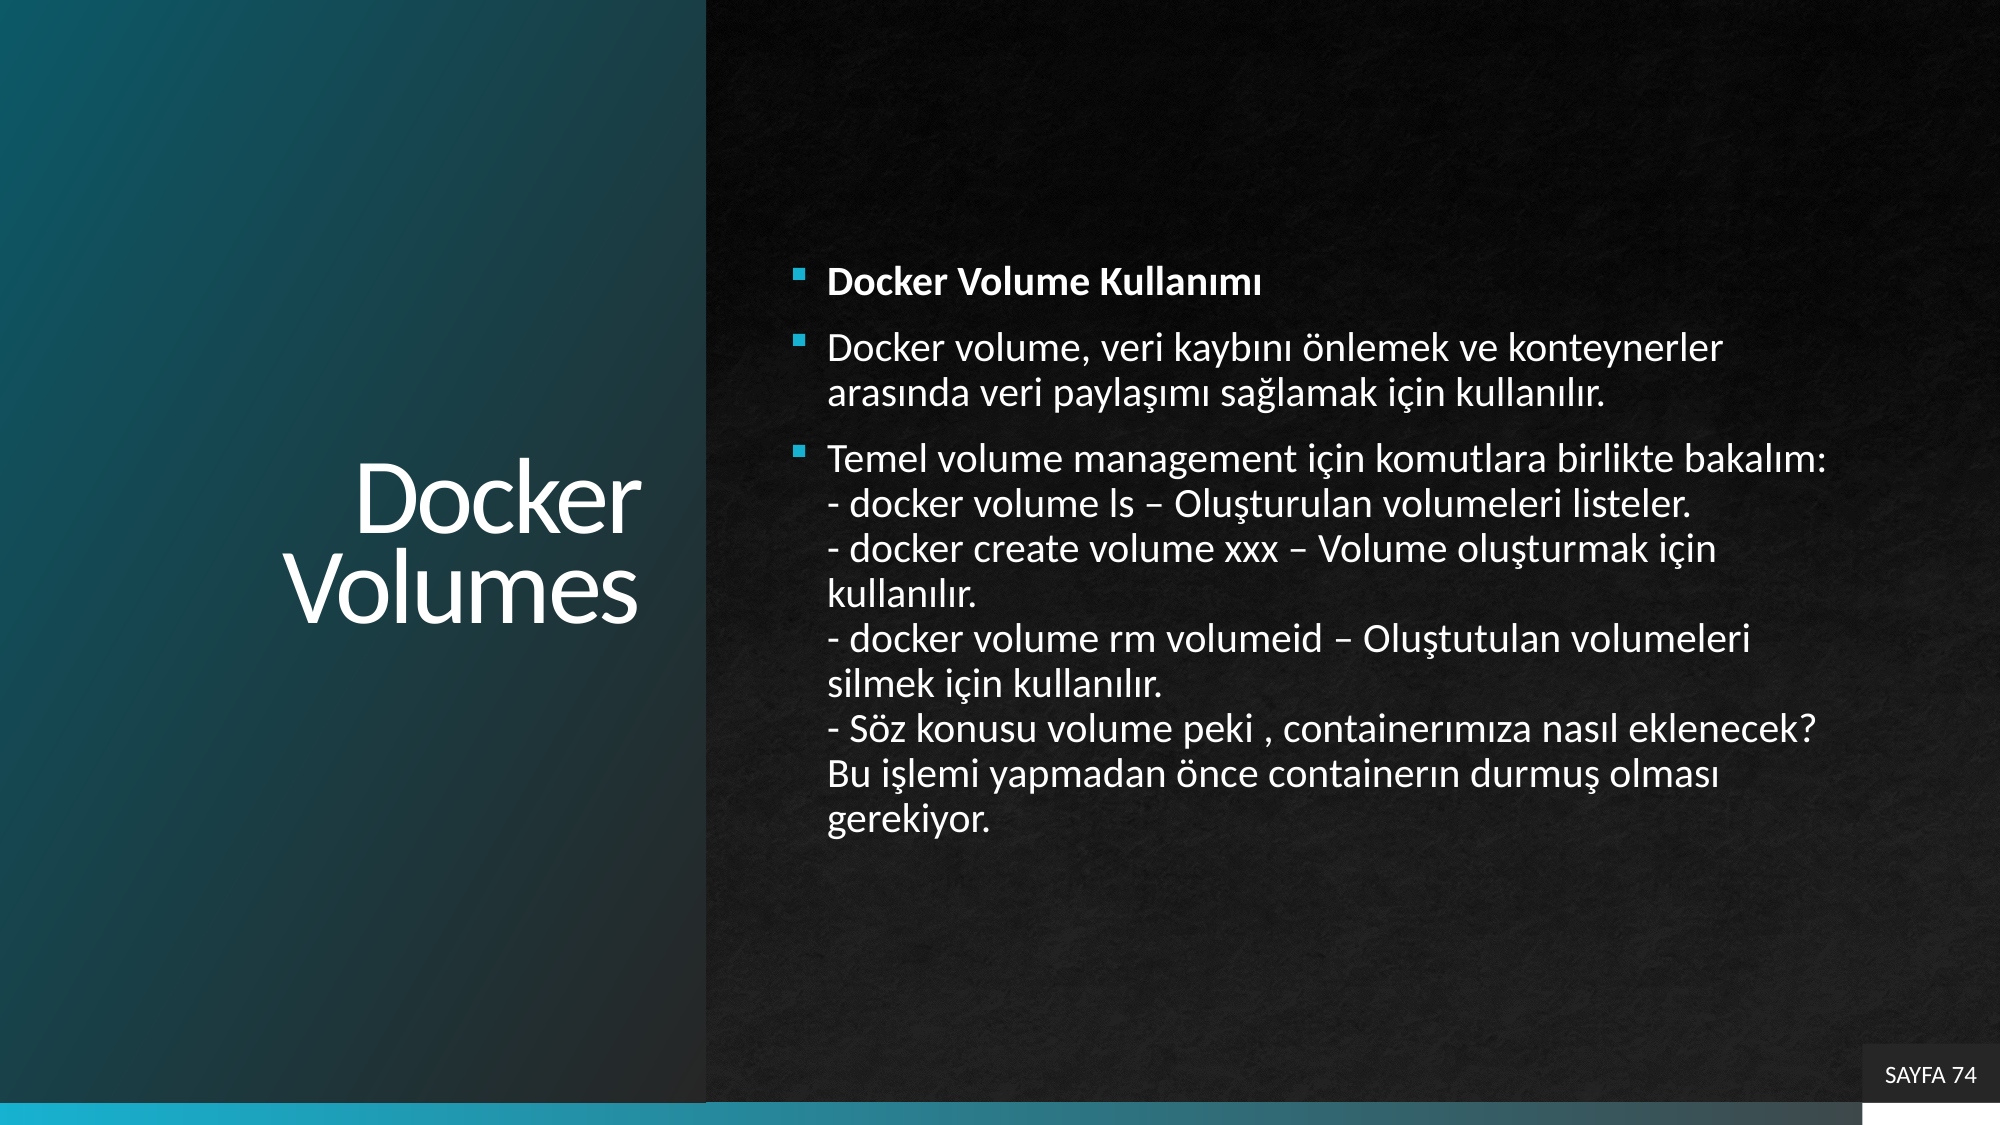

# Docker Volumes
Docker Volume Kullanımı
Docker volume, veri kaybını önlemek ve konteynerler arasında veri paylaşımı sağlamak için kullanılır.
Temel volume management için komutlara birlikte bakalım:
- docker volume ls – Oluşturulan volumeleri listeler.
- docker create volume xxx – Volume oluşturmak için kullanılır.
- docker volume rm volumeid – Oluştutulan volumeleri silmek için kullanılır.
- Söz konusu volume peki , containerımıza nasıl eklenecek?
Bu işlemi yapmadan önce containerın durmuş olması gerekiyor.
SAYFA 74